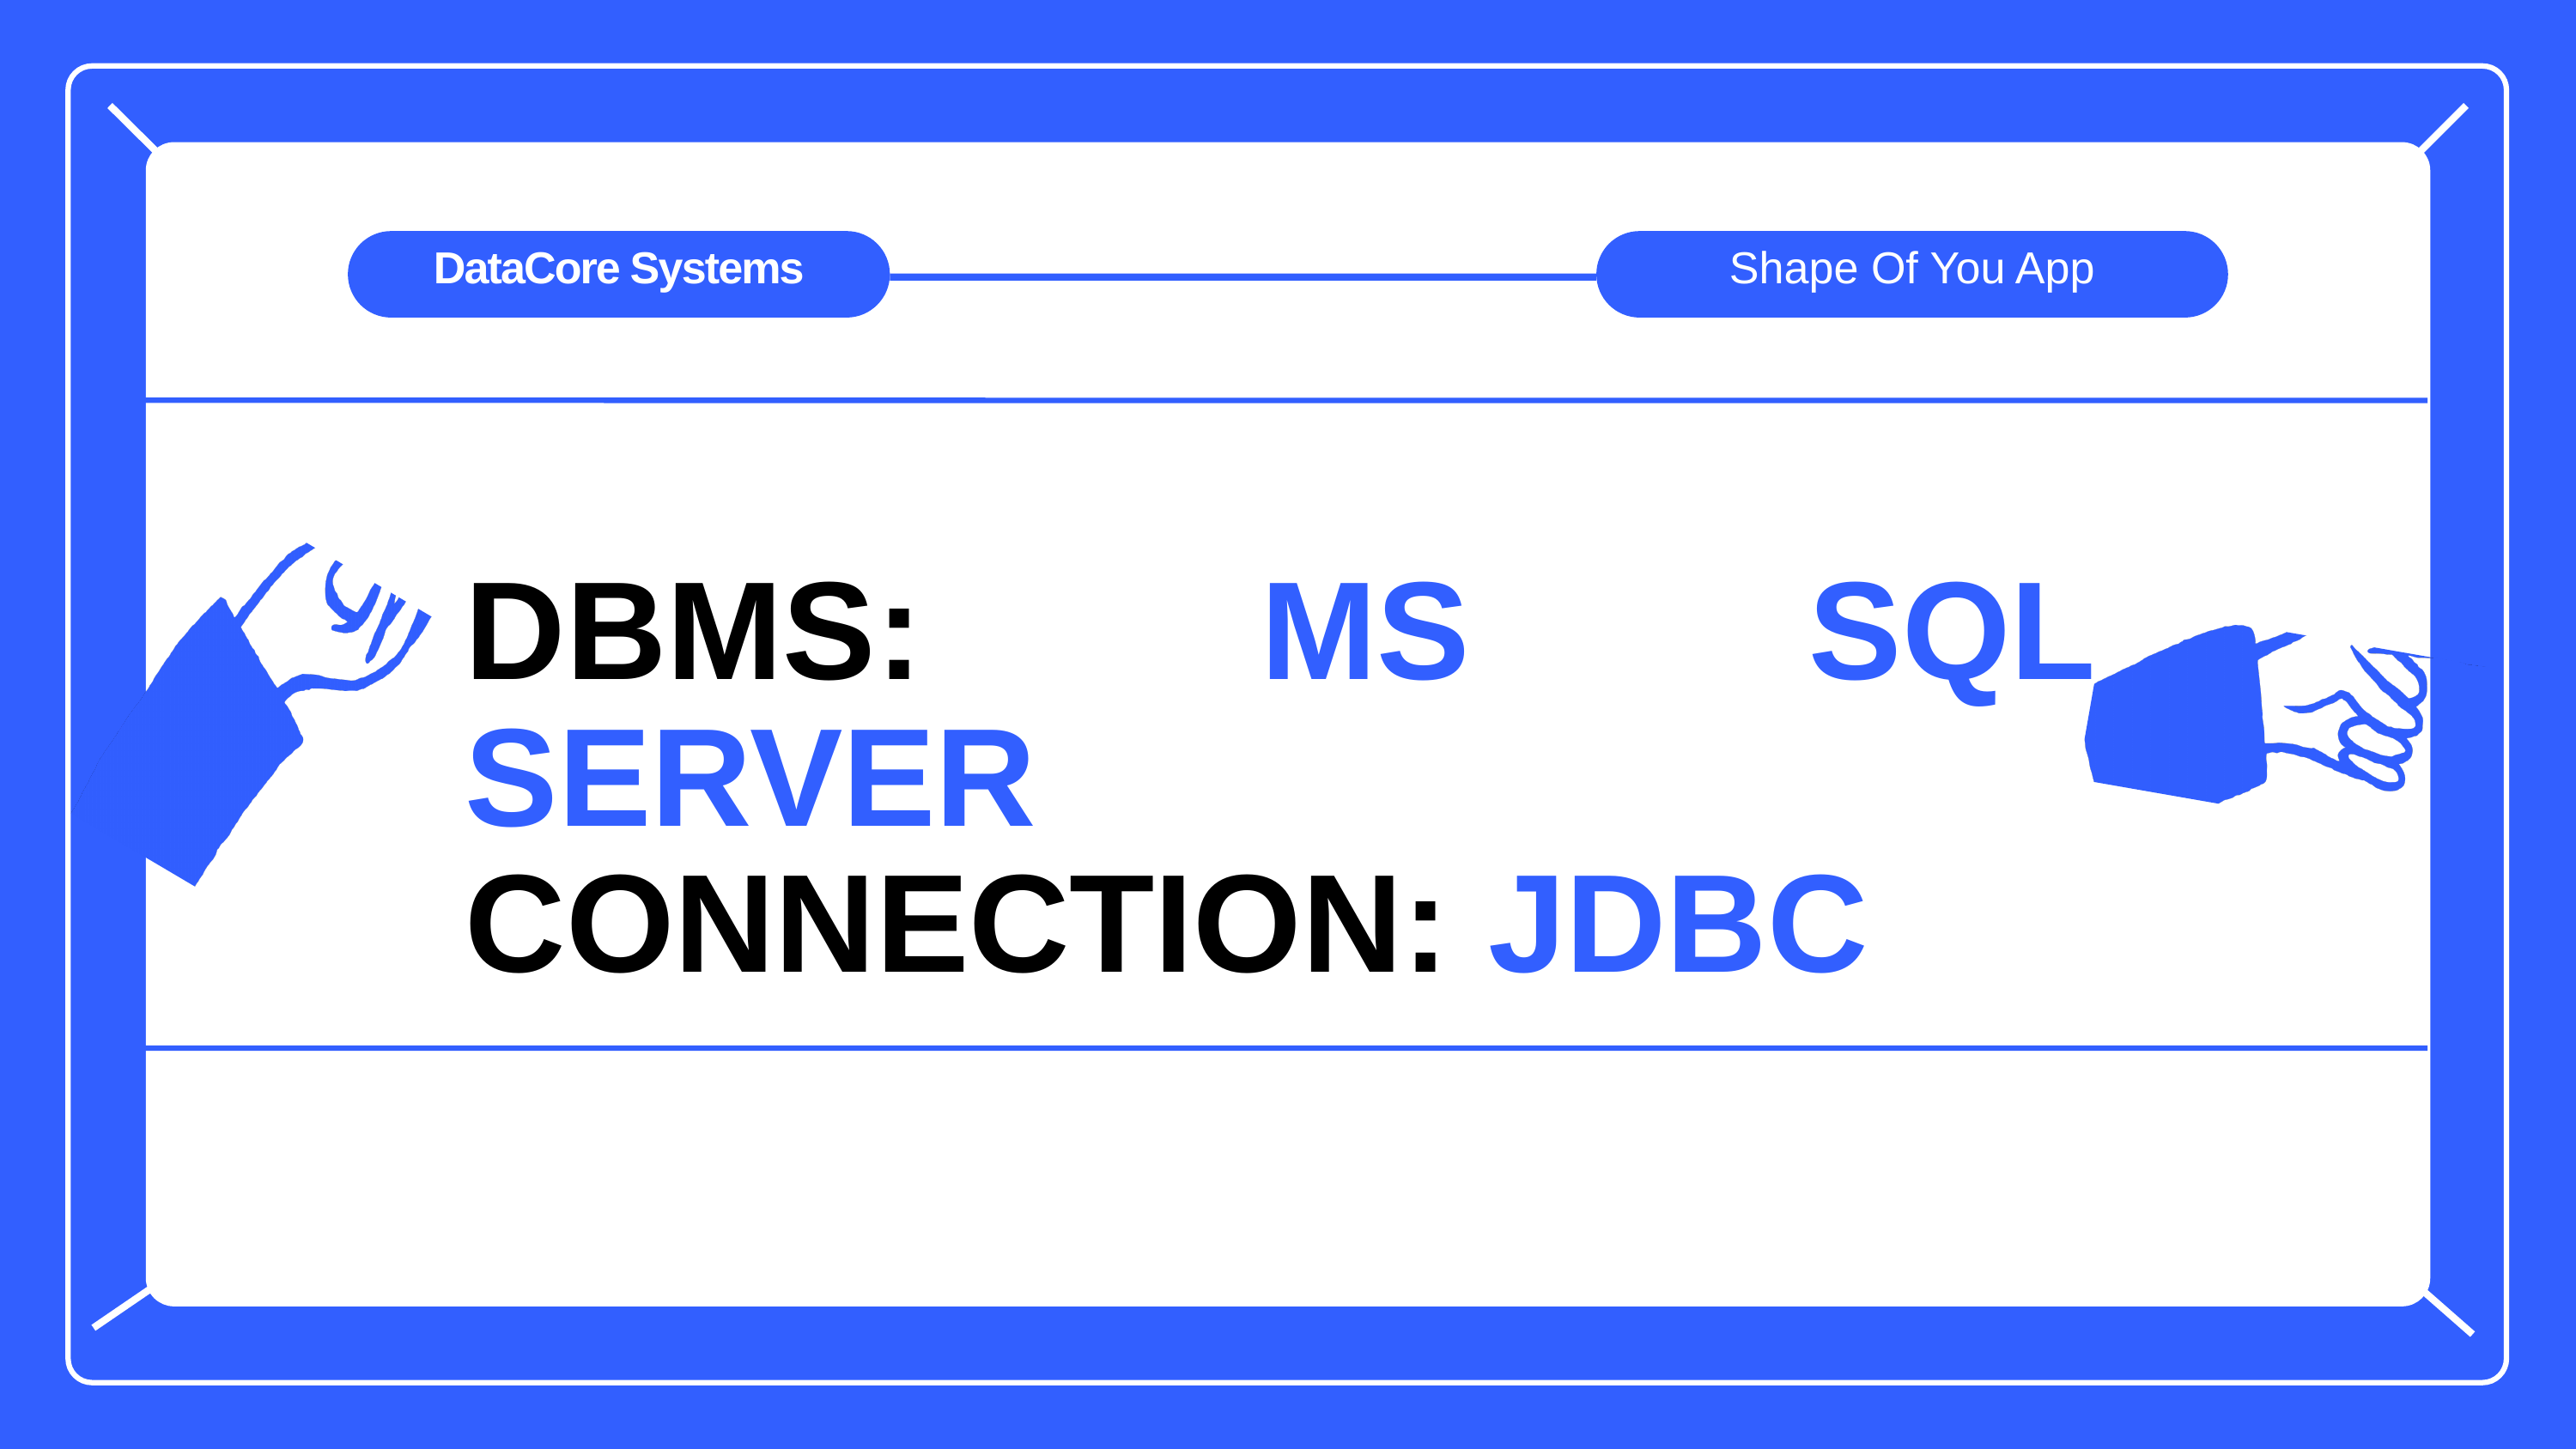

DataCore Systems

Shape Of You App

DBMS: MS SQL SERVER
CONNECTION: JDBC